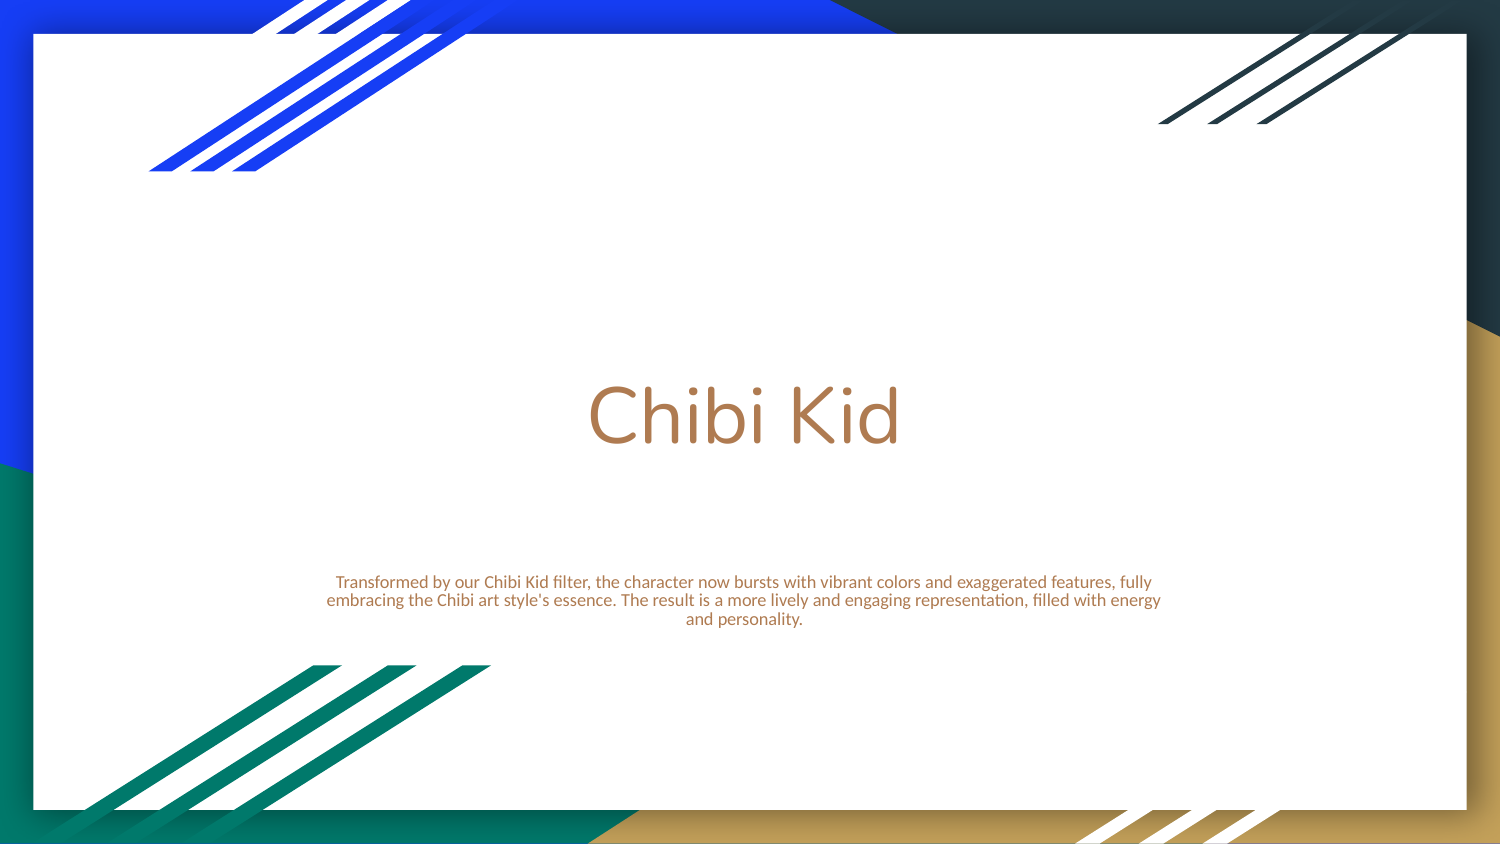

# Chibi Kid
Transformed by our Chibi Kid filter, the character now bursts with vibrant colors and exaggerated features, fully embracing the Chibi art style's essence. The result is a more lively and engaging representation, filled with energy and personality.